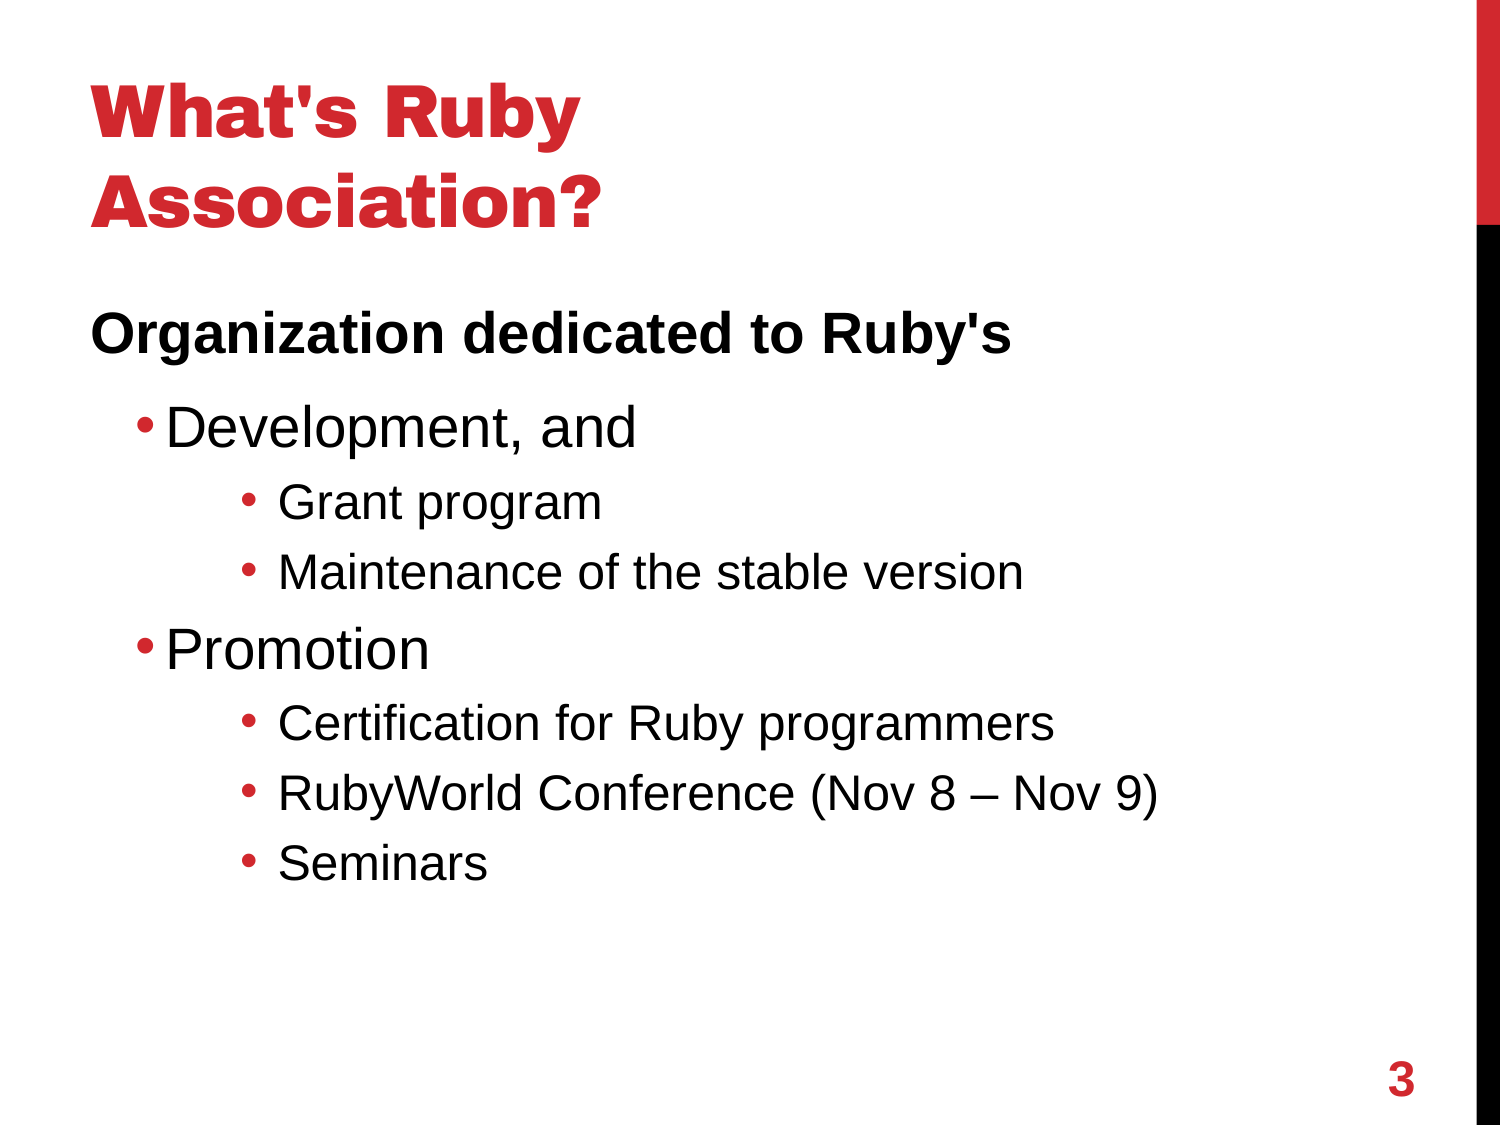

# What's Ruby Association?
Organization dedicated to Ruby's
Development, and
Grant program
Maintenance of the stable version
Promotion
Certification for Ruby programmers
RubyWorld Conference (Nov 8 – Nov 9)
Seminars
3